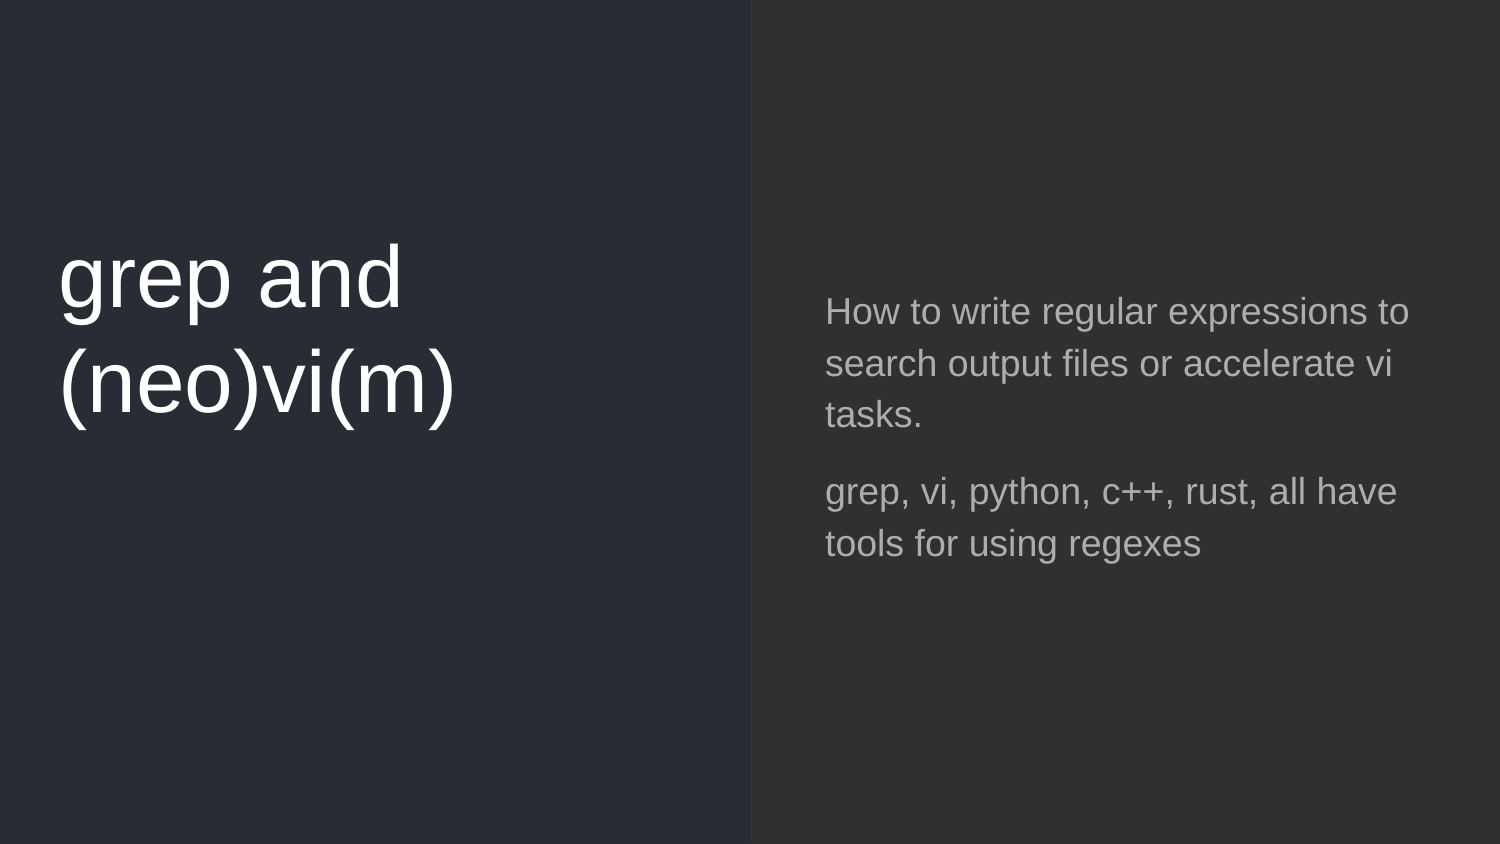

How to write regular expressions to search output files or accelerate vi tasks.
grep, vi, python, c++, rust, all have tools for using regexes
# grep and (neo)vi(m)